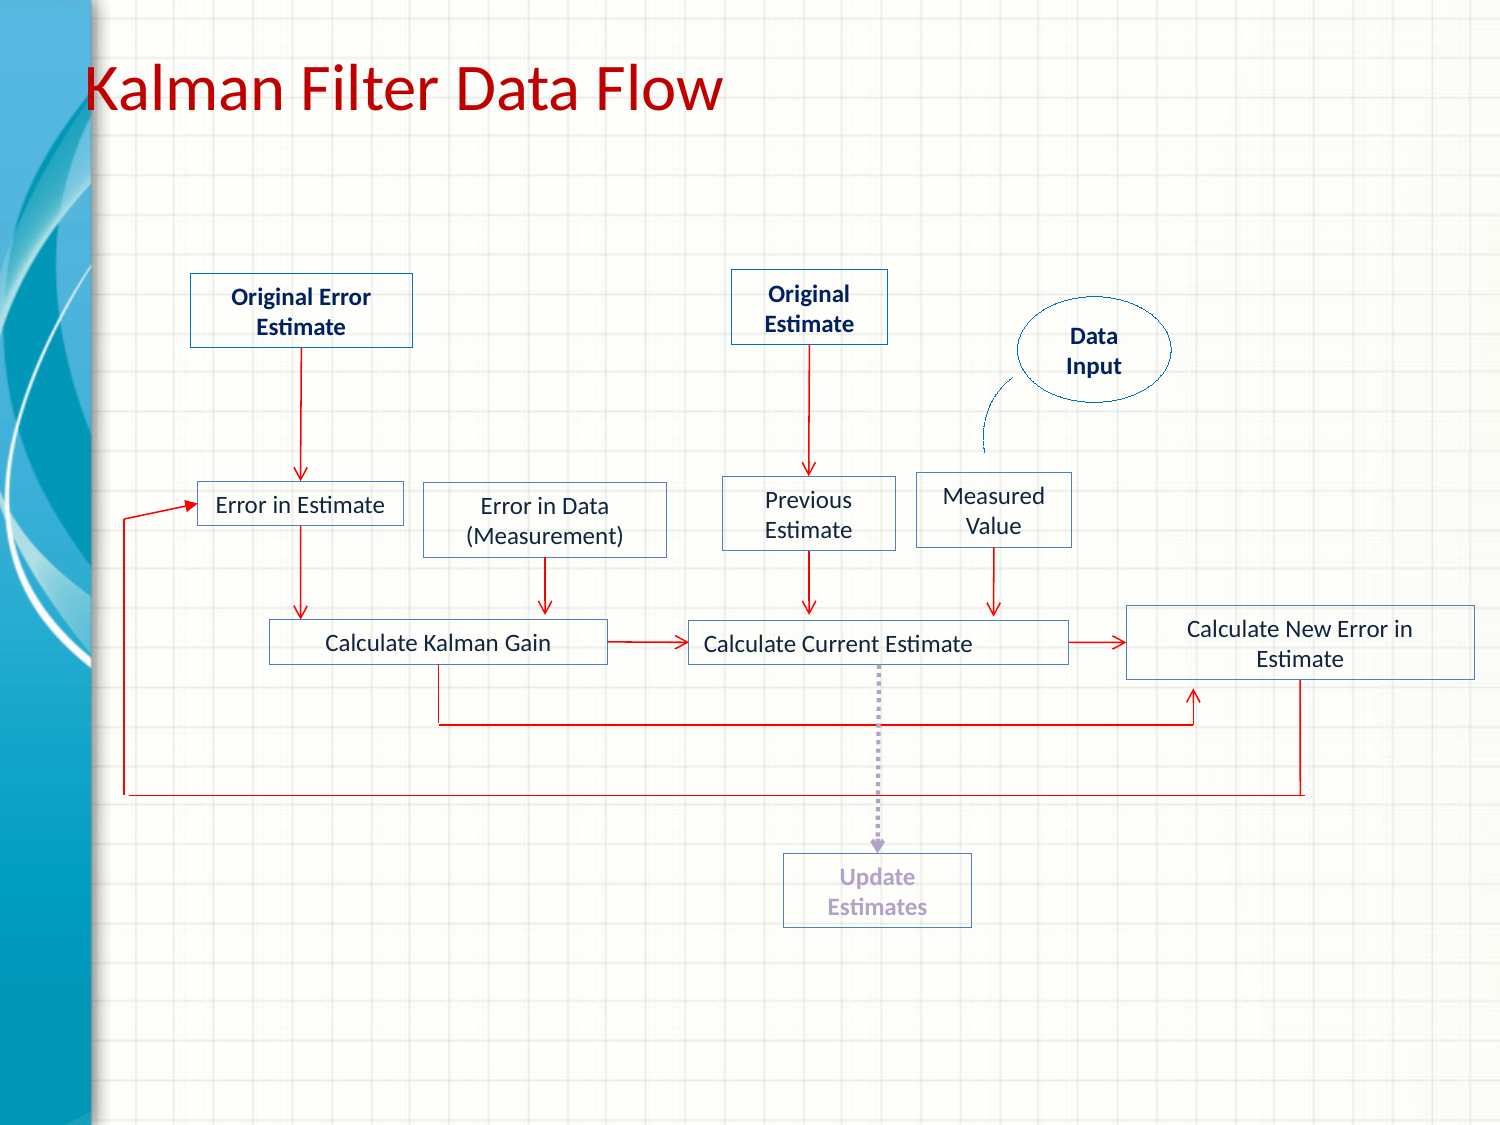

# Kalman Filter Data Flow
Original Estimate
Original Error Estimate
Data Input

Measured Value
Previous Estimate
Error in Estimate
Error in Data (Measurement)
Calculate New Error in Estimate
Calculate Kalman Gain
Calculate Current Estimate
Update Estimates